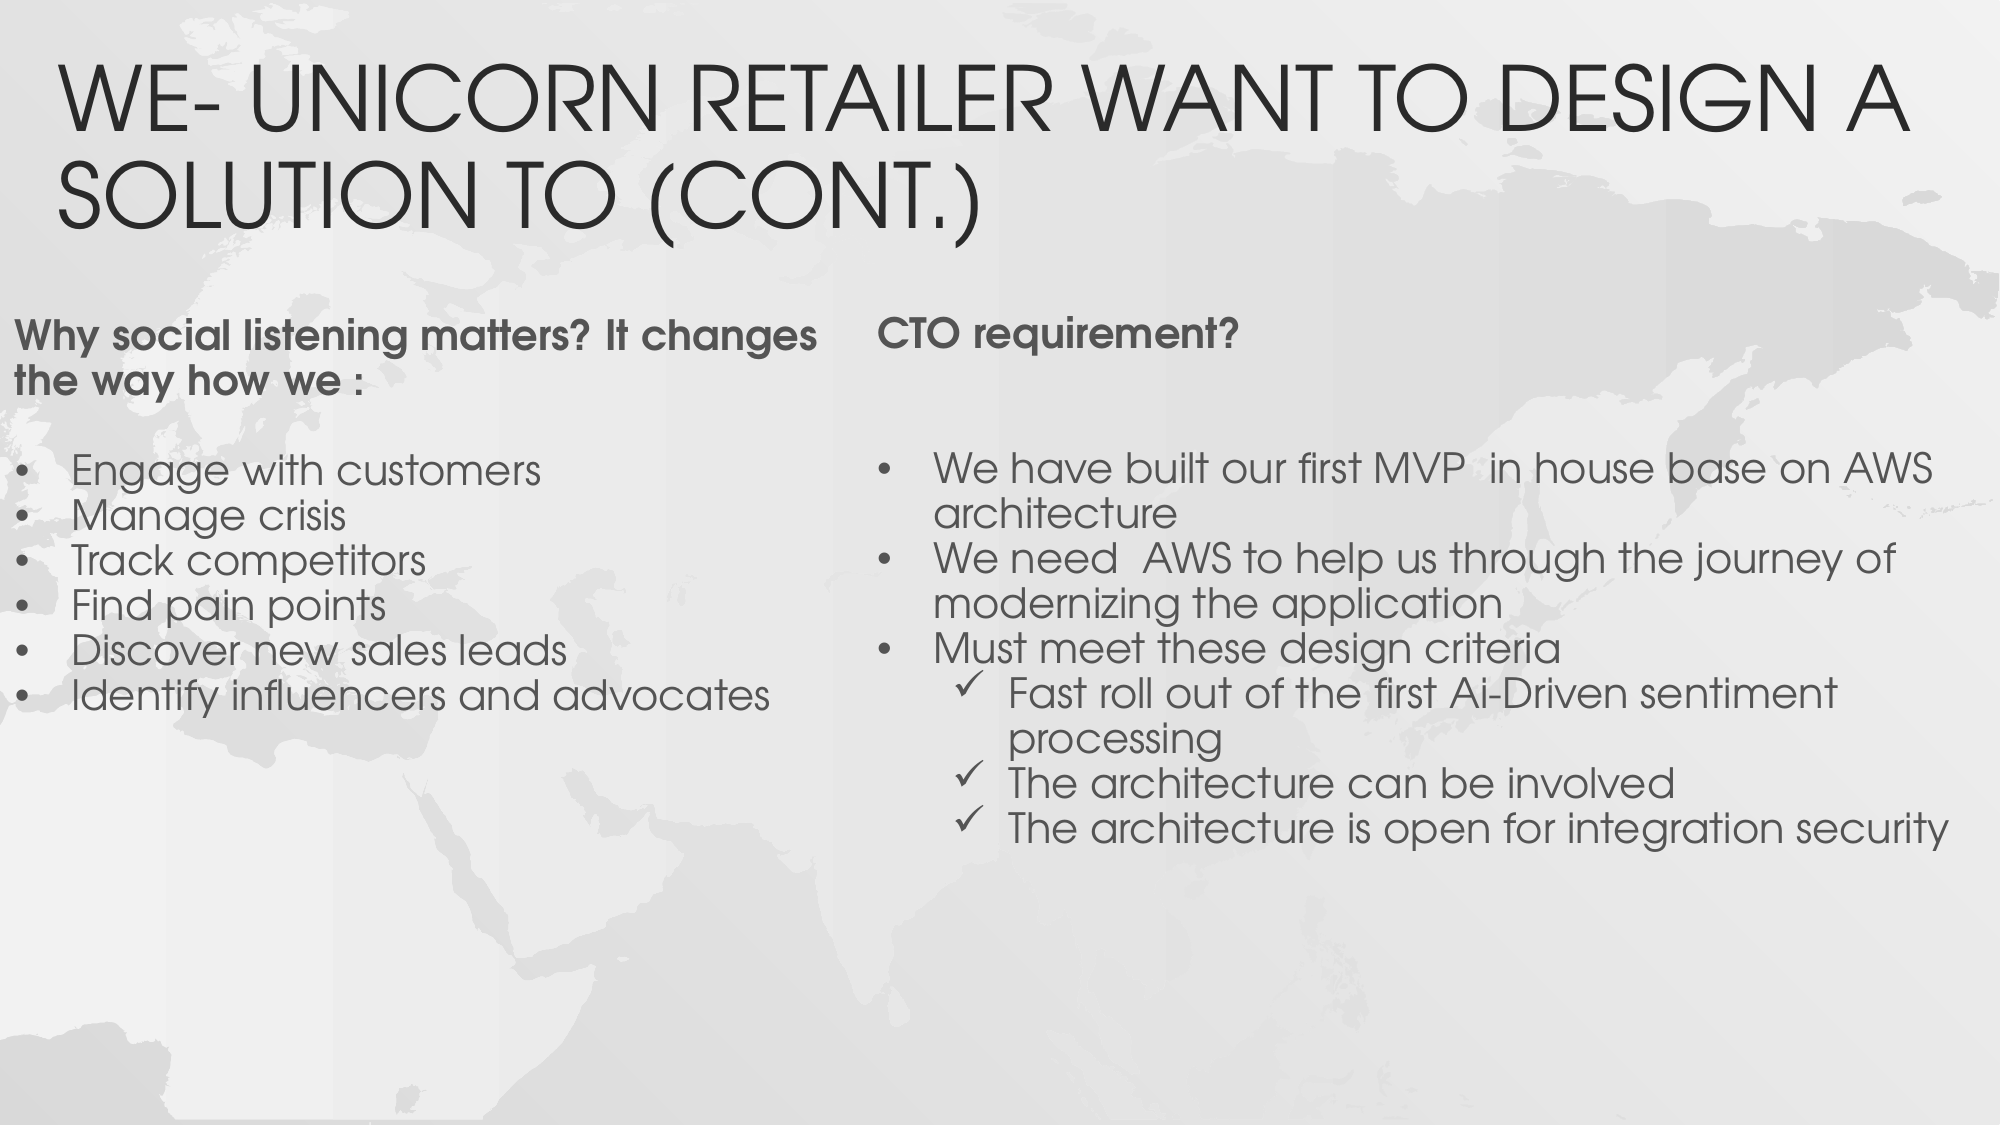

We- Unicorn Retailer want to design a solution to (cont.)

Why social listening matters? It changes the way how we :

Engage with customers
Manage crisis
Track competitors
Find pain points
Discover new sales leads
Identify influencers and advocates

CTO requirement?

We have built our first MVP  in house base on AWS architecture
We need  AWS to help us through the journey of modernizing the application
Must meet these design criteria
Fast roll out of the first Ai-Driven sentiment processing
The architecture can be involved
The architecture is open for integration security